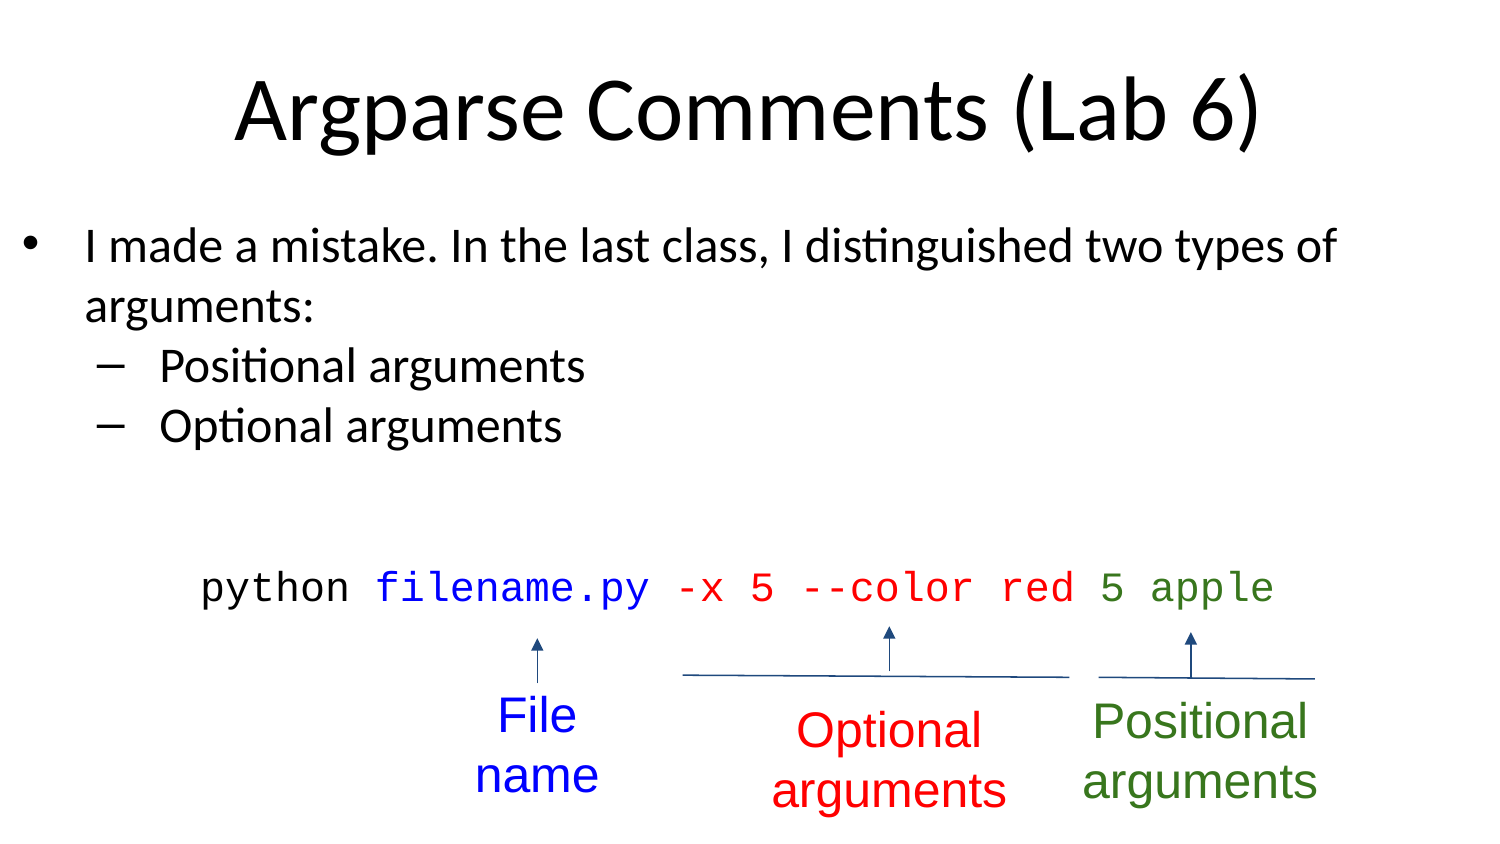

# Argparse Comments (Lab 6)
I made a mistake. In the last class, I distinguished two types of arguments:
Positional arguments
Optional arguments
python filename.py -x 5 --color red 5 apple
 File
name
Positional arguments
Optional arguments